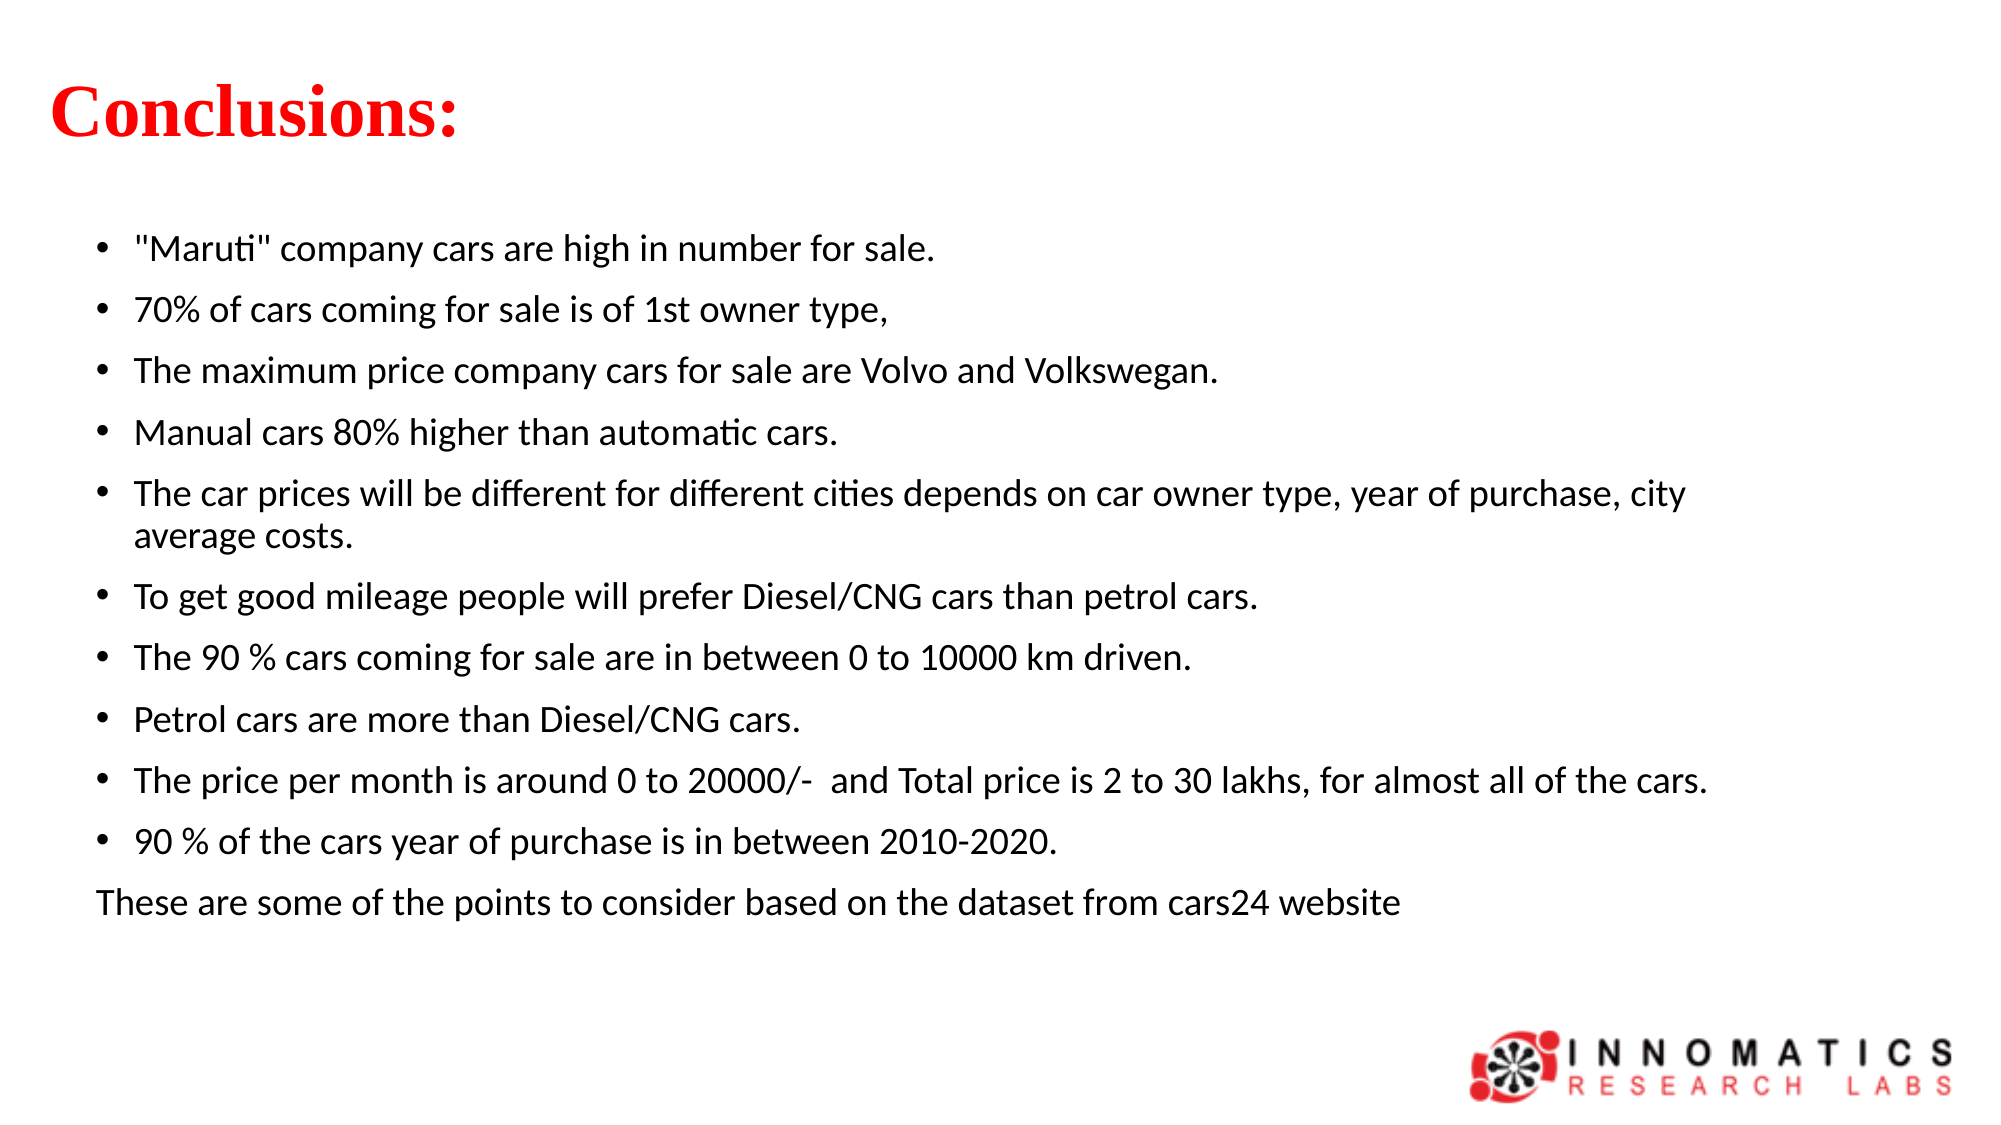

# Conclusions:
"Maruti" company cars are high in number for sale.
70% of cars coming for sale is of 1st owner type,
The maximum price company cars for sale are Volvo and Volkswegan.
Manual cars 80% higher than automatic cars.
The car prices will be different for different cities depends on car owner type, year of purchase, city average costs.
To get good mileage people will prefer Diesel/CNG cars than petrol cars.
The 90 % cars coming for sale are in between 0 to 10000 km driven.
Petrol cars are more than Diesel/CNG cars.
The price per month is around 0 to 20000/-  and Total price is 2 to 30 lakhs, for almost all of the cars.
90 % of the cars year of purchase is in between 2010-2020.
These are some of the points to consider based on the dataset from cars24 website